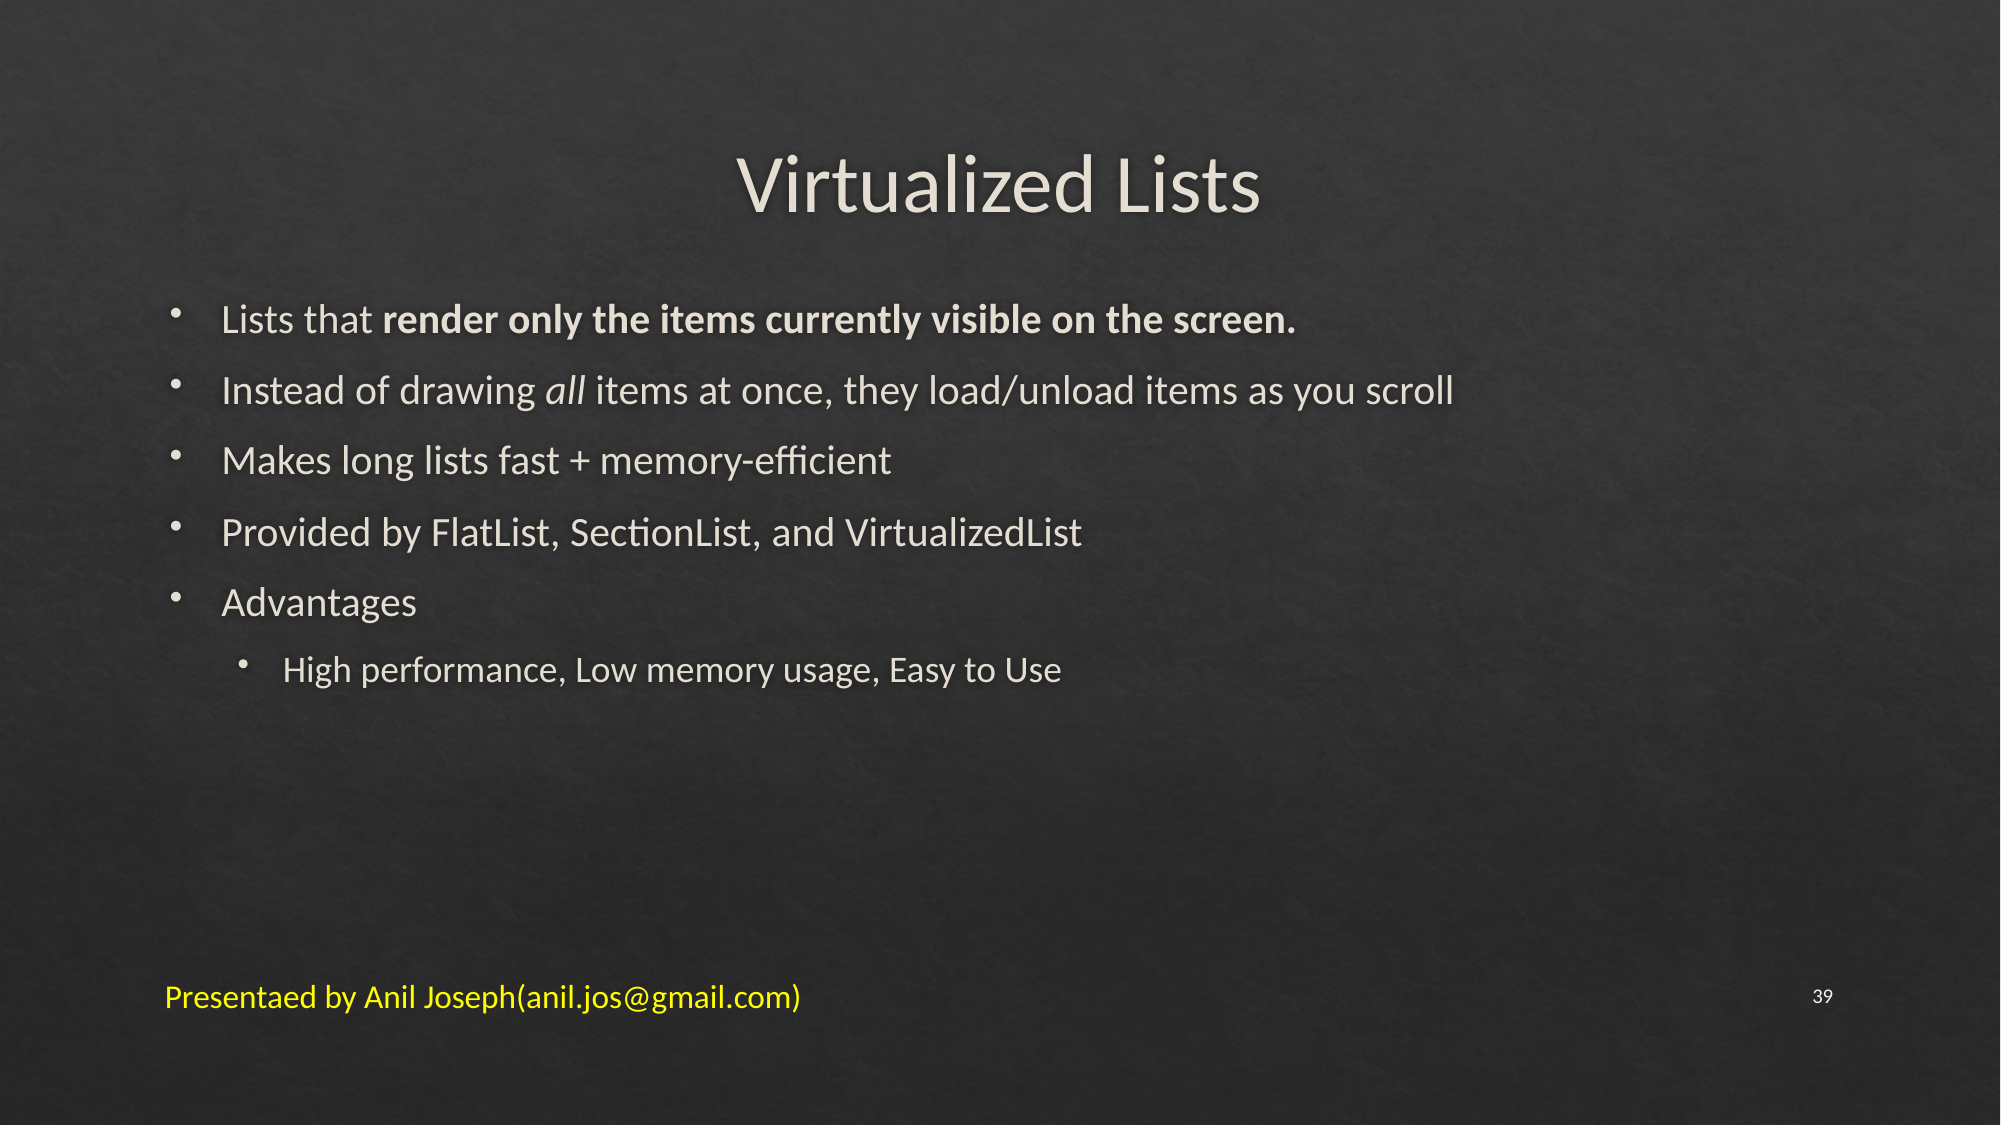

# Virtualized Lists
Lists that render only the items currently visible on the screen.
Instead of drawing all items at once, they load/unload items as you scroll
Makes long lists fast + memory-efficient
Provided by FlatList, SectionList, and VirtualizedList
Advantages
High performance, Low memory usage, Easy to Use

Presentaed by Anil Joseph(anil.jos@gmail.com)
39